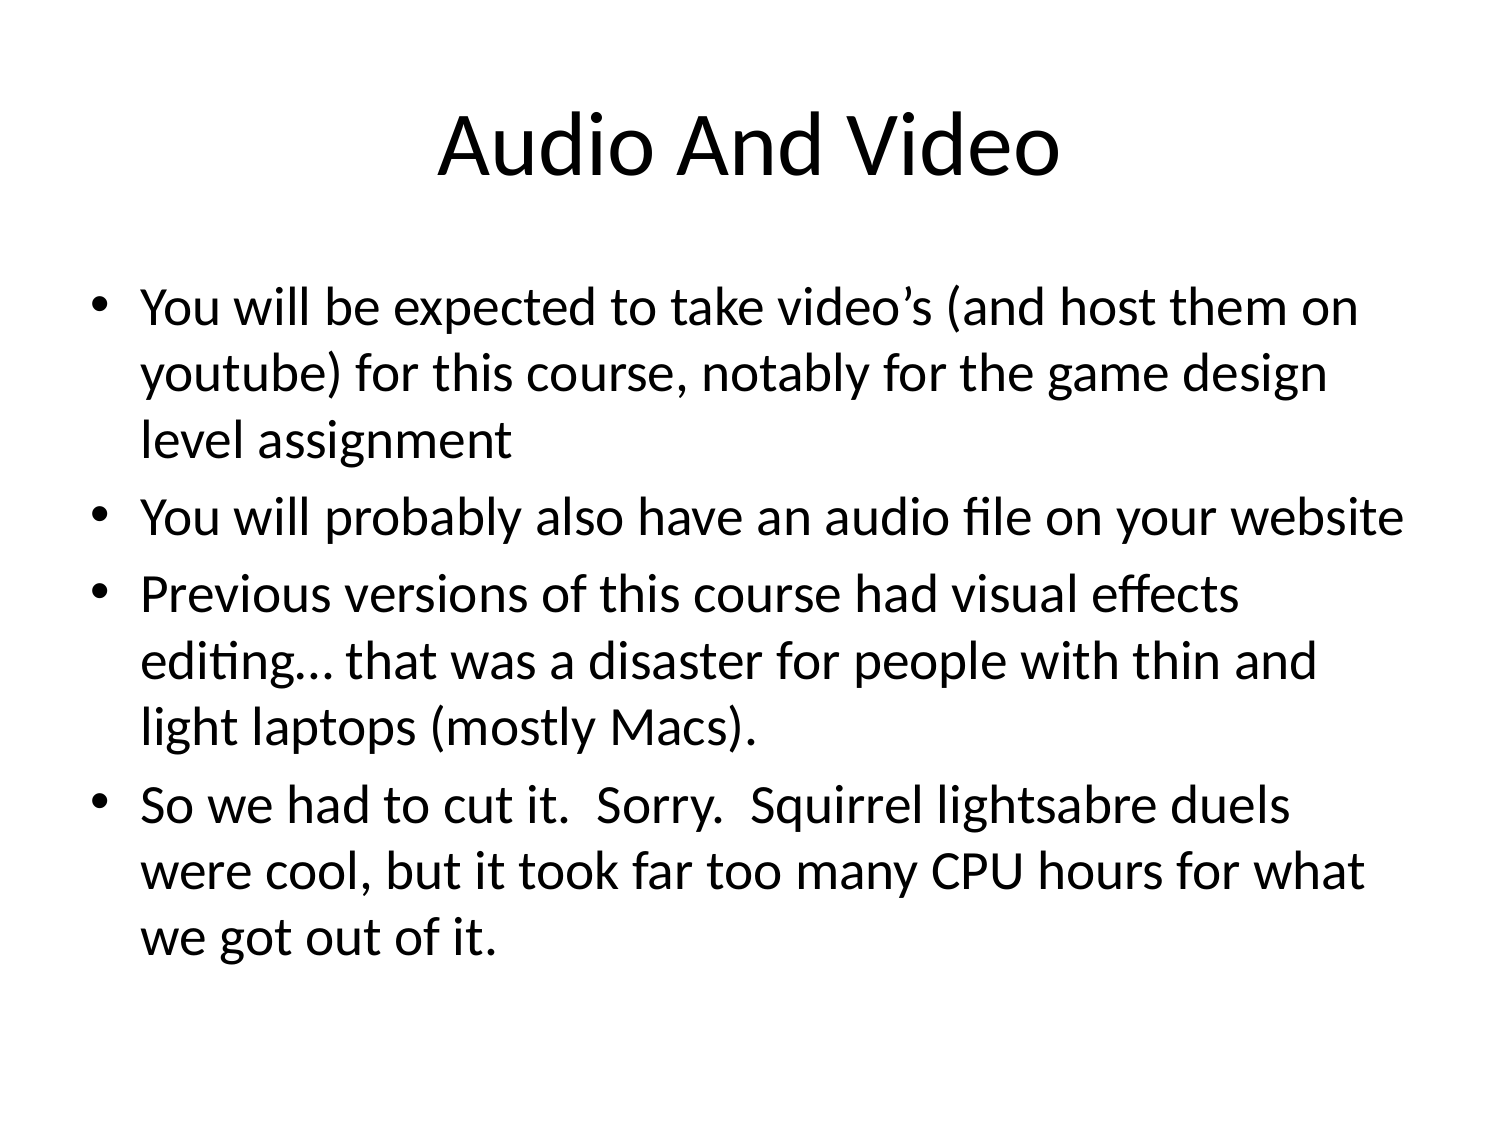

# Audio And Video
You will be expected to take video’s (and host them on youtube) for this course, notably for the game design level assignment
You will probably also have an audio file on your website
Previous versions of this course had visual effects editing… that was a disaster for people with thin and light laptops (mostly Macs).
So we had to cut it.  Sorry.  Squirrel lightsabre duels were cool, but it took far too many CPU hours for what we got out of it.